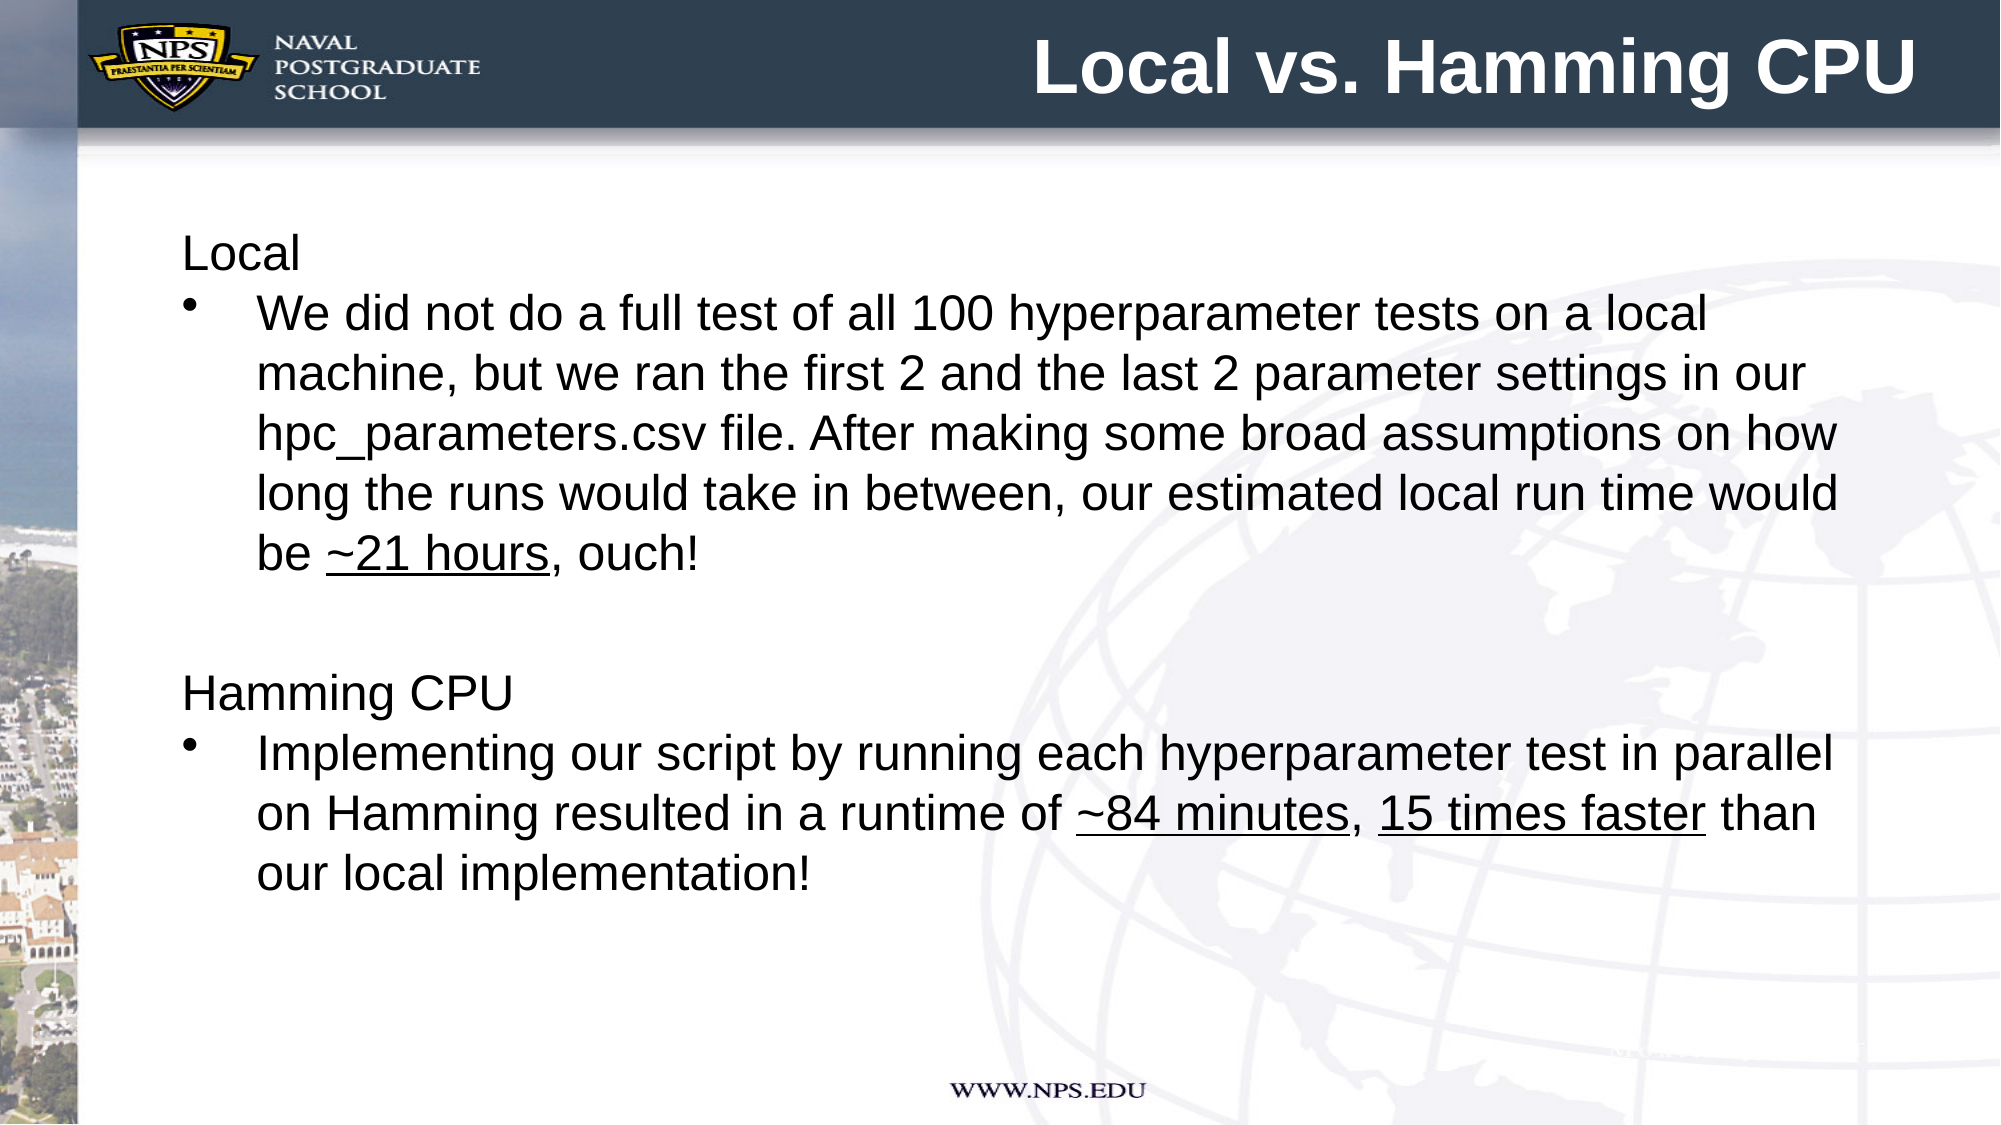

# Local vs. Hamming CPU
Local
We did not do a full test of all 100 hyperparameter tests on a local machine, but we ran the first 2 and the last 2 parameter settings in our hpc_parameters.csv file. After making some broad assumptions on how long the runs would take in between, our estimated local run time would be ~21 hours, ouch!

Hamming CPU
Implementing our script by running each hyperparameter test in parallel on Hamming resulted in a runtime of ~84 minutes, 15 times faster than our local implementation!